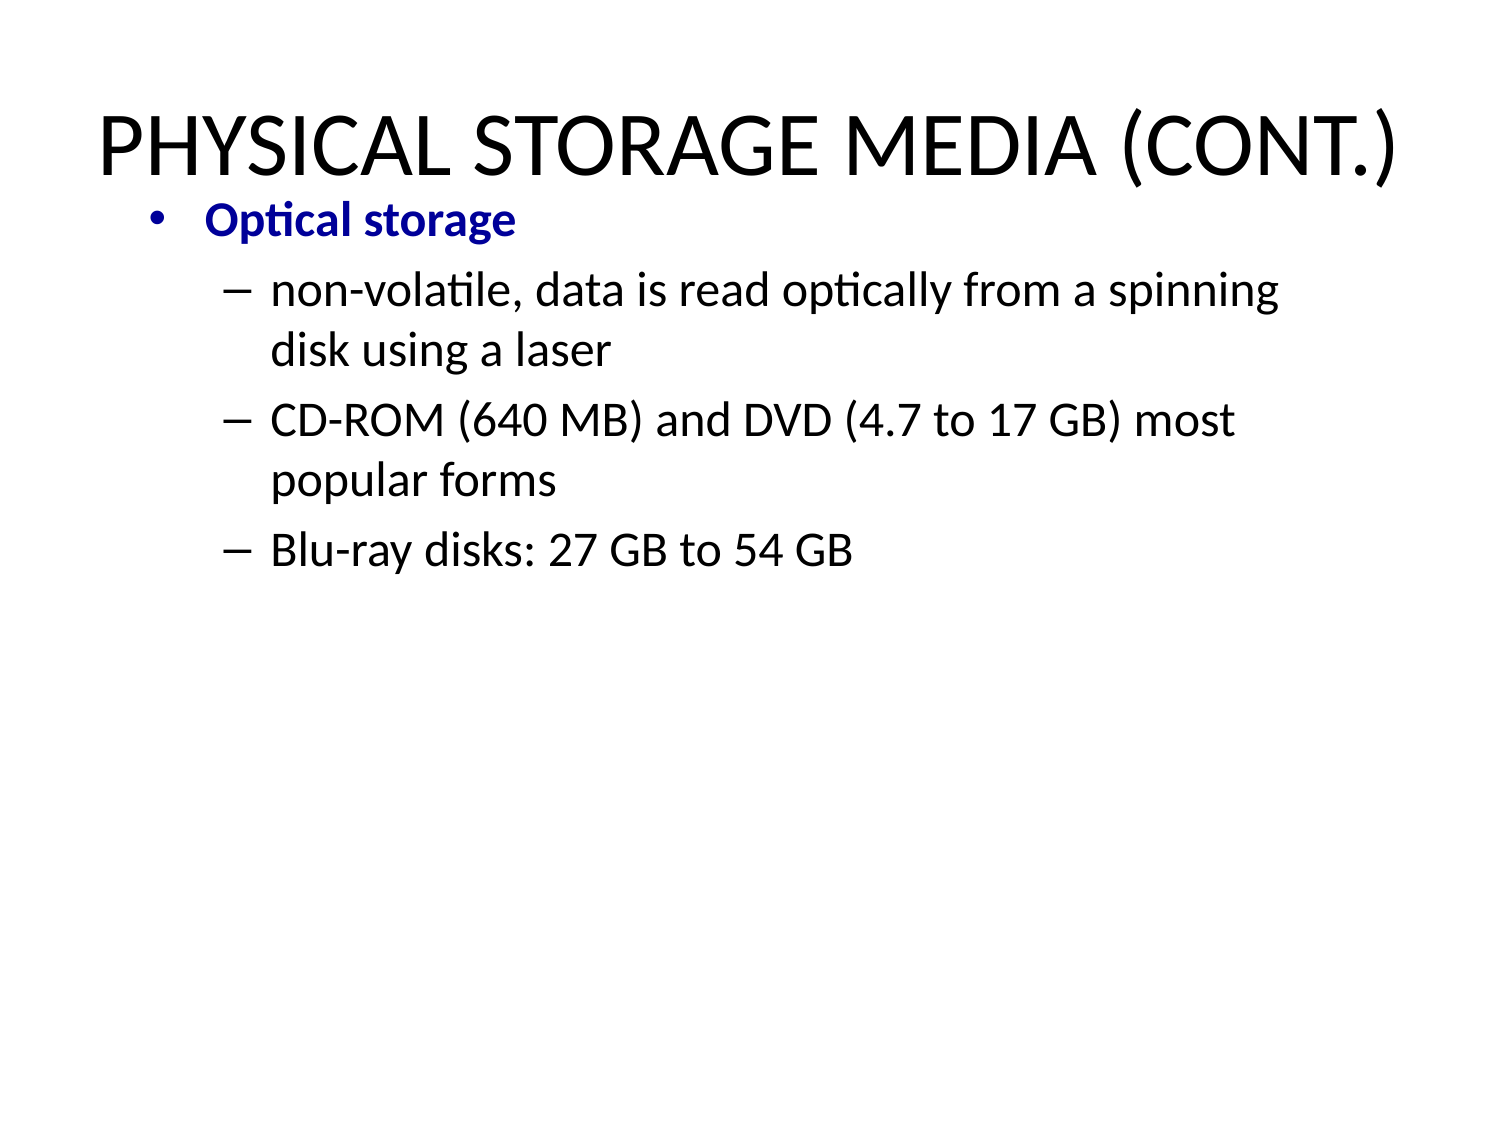

# Physical Storage Media (Cont.)
Optical storage
non-volatile, data is read optically from a spinning disk using a laser
CD-ROM (640 MB) and DVD (4.7 to 17 GB) most popular forms
Blu-ray disks: 27 GB to 54 GB